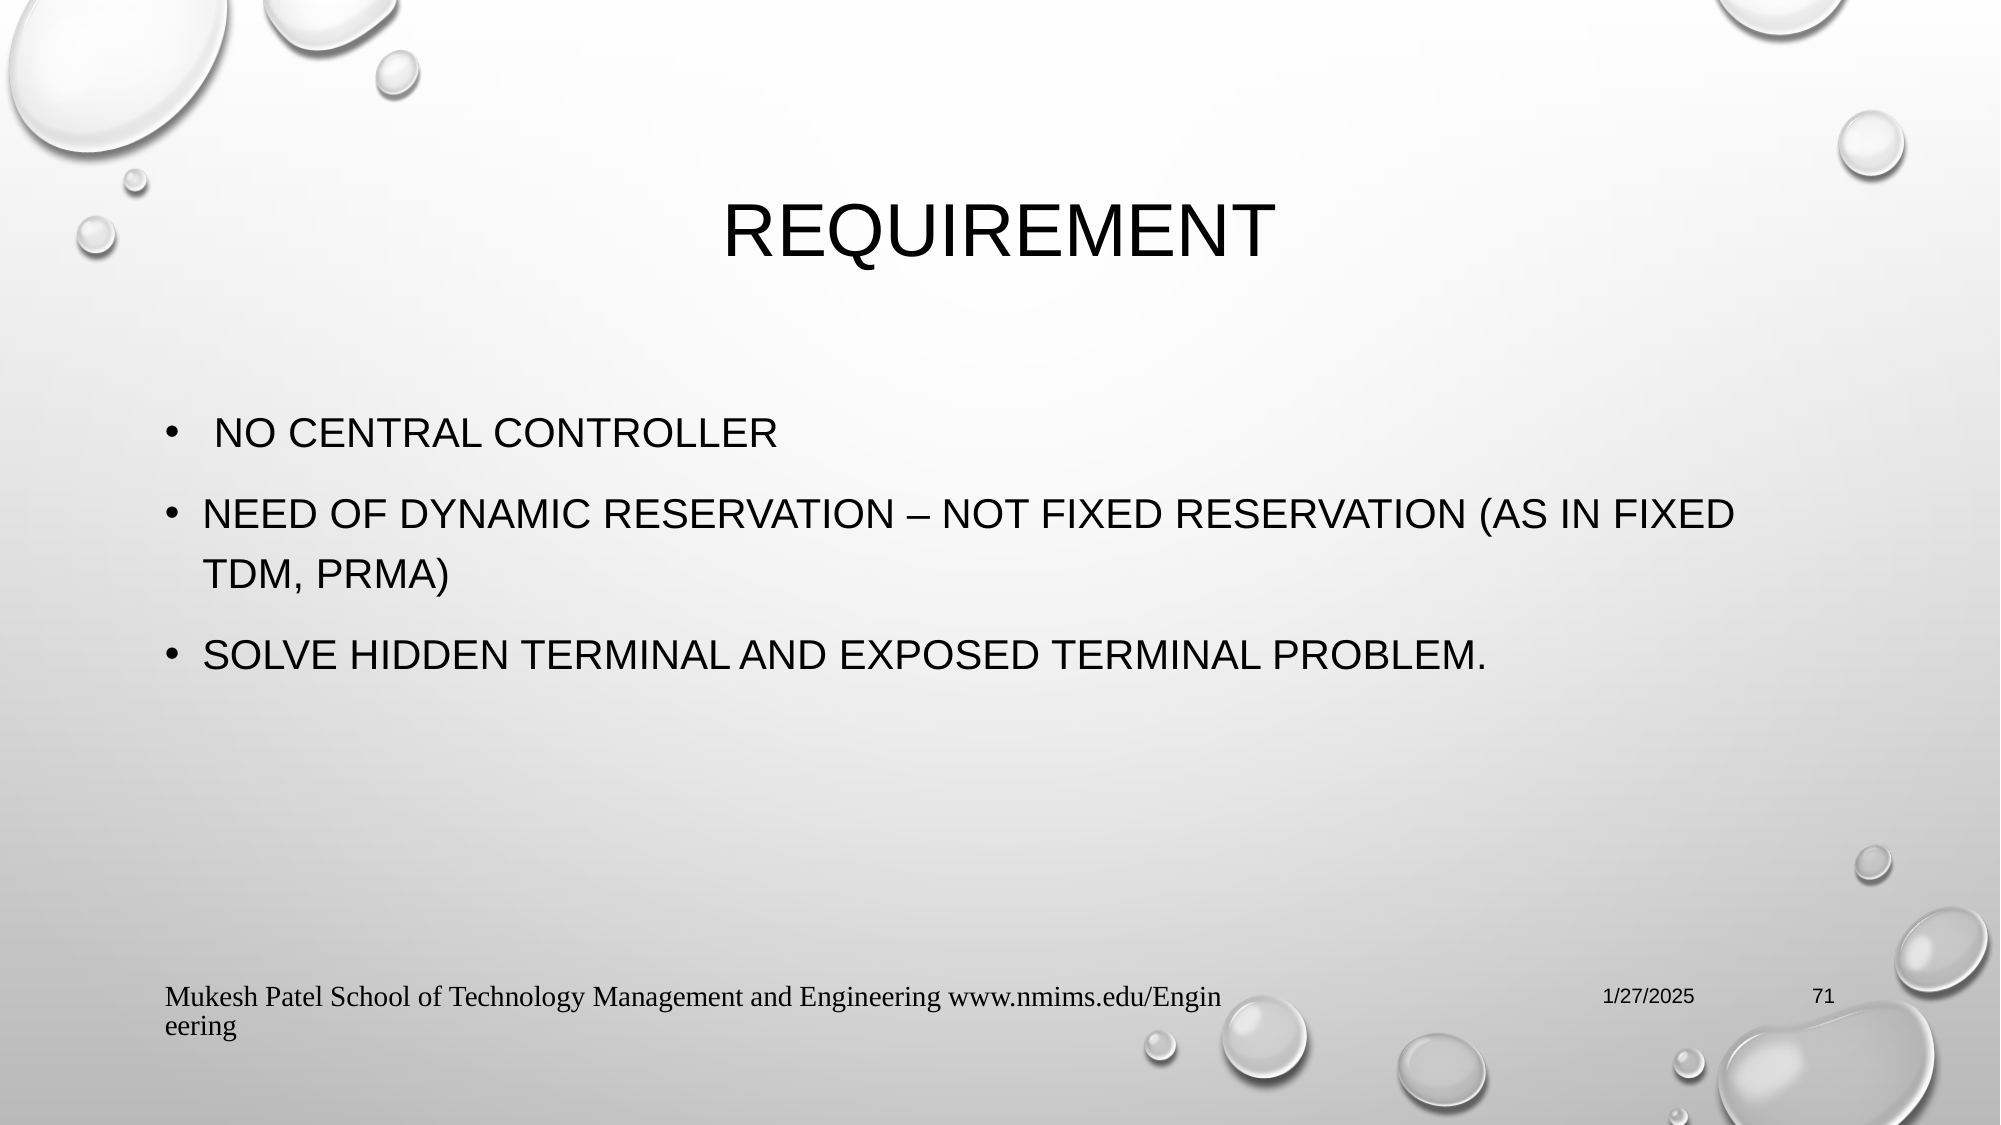

# Requirement
 No central controller
Need of dynamic reservation – not fixed reservation (as in fixed TDM, PRMA)
Solve hidden terminal and exposed terminal problem.

Mukesh Patel School of Technology Management and Engineering www.nmims.edu/Engineering
1/27/2025
71